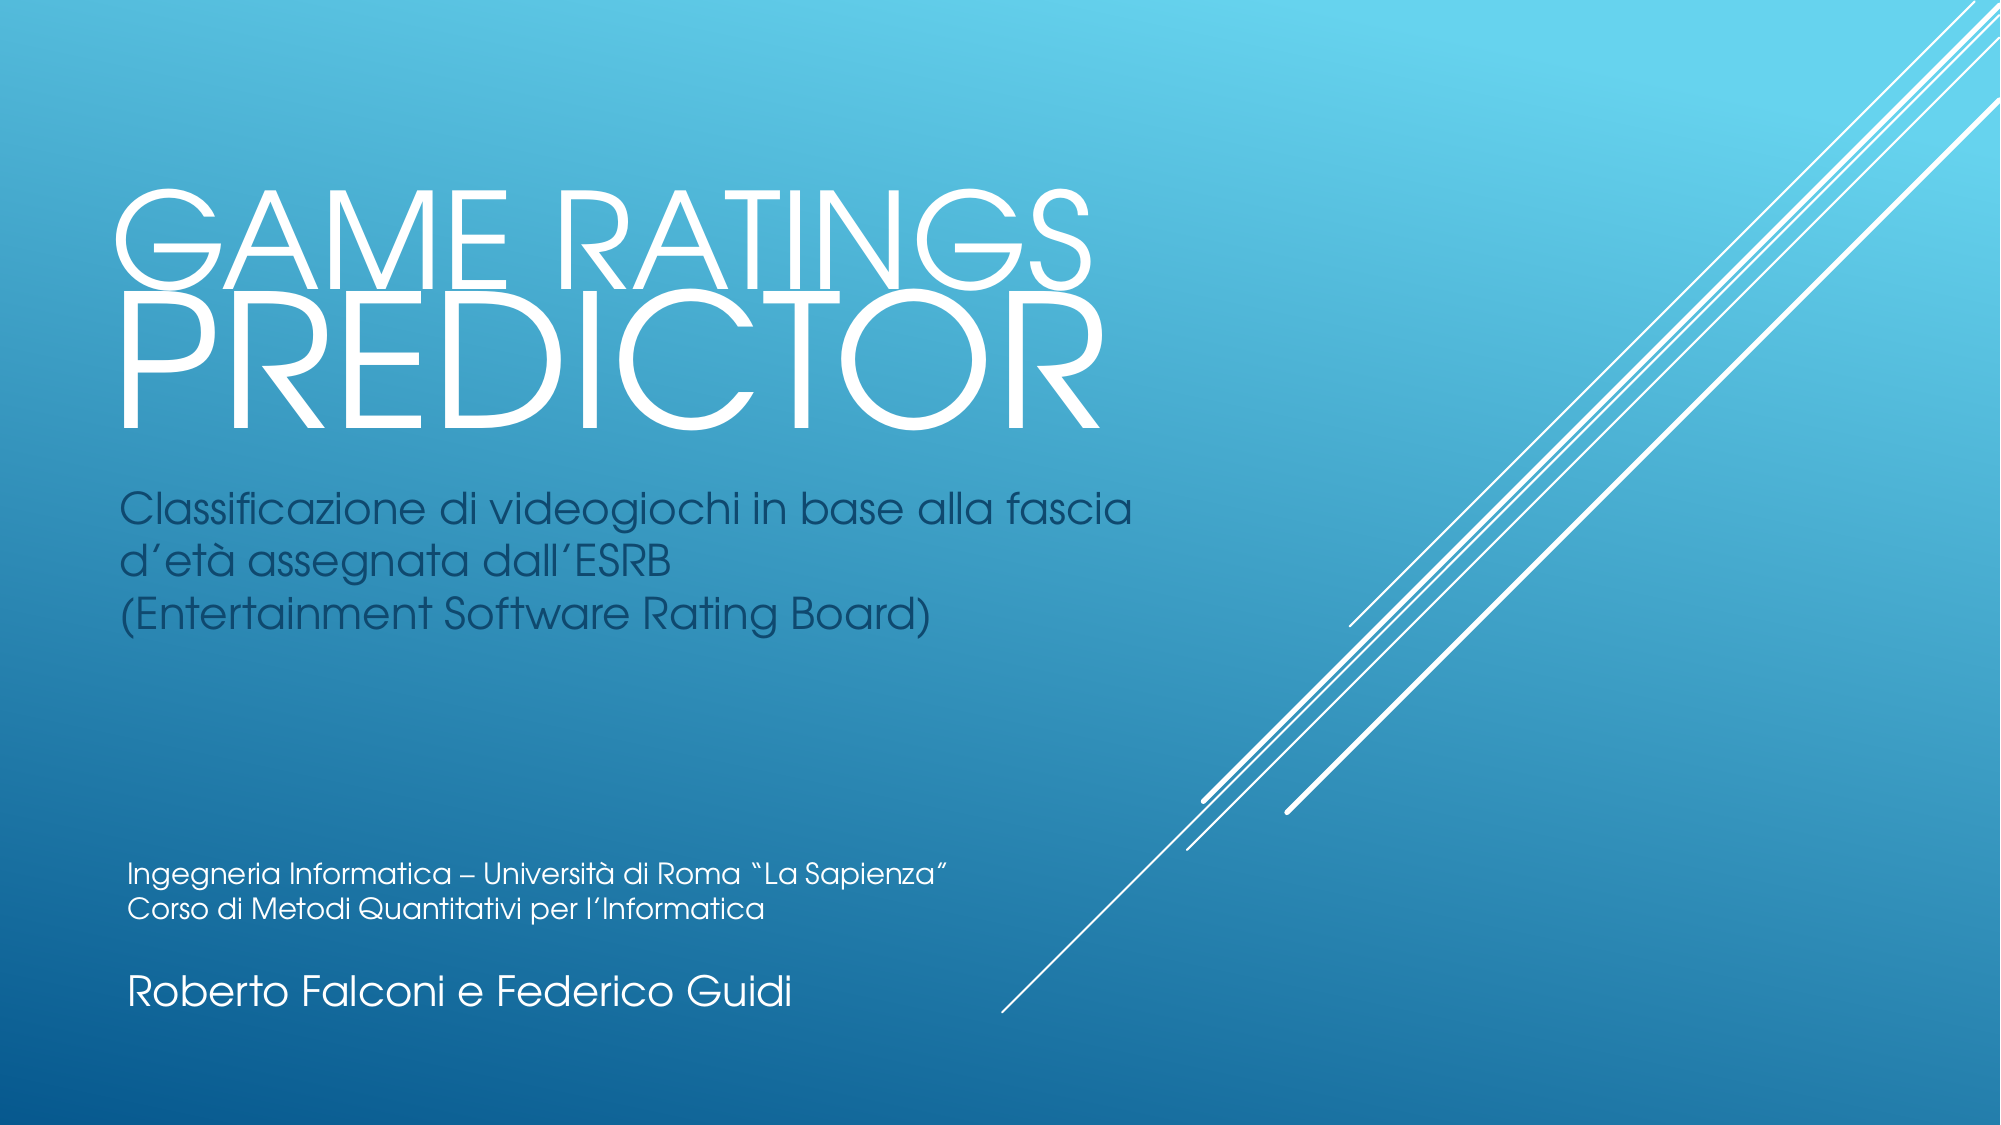

# Game Ratings predictor
Classificazione di videogiochi in base alla fascia d’età assegnata dall’ESRB
(Entertainment Software Rating Board)
Ingegneria Informatica – Università di Roma “La Sapienza”
Corso di Metodi Quantitativi per l’Informatica

Roberto Falconi e Federico Guidi